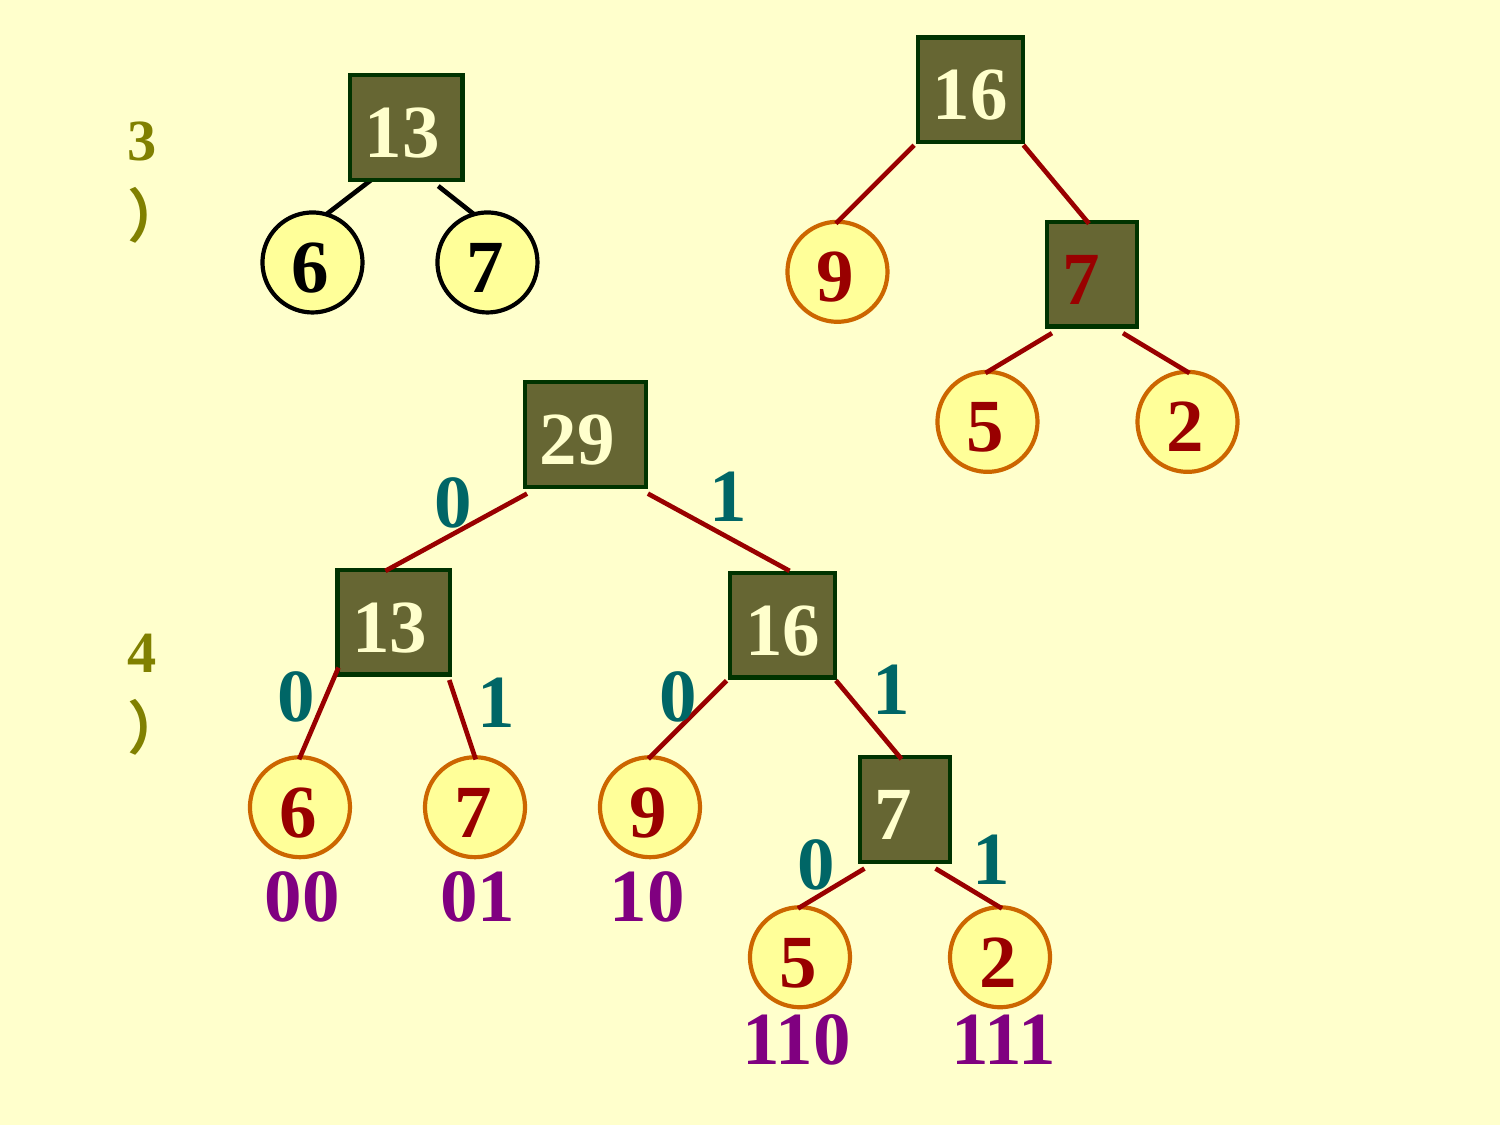

16

9
7

5
2
13

6
7
3）
29
1
0

13

6
7
16

9
7

5
2
4）
1
0
0
1
1
0
00
01
10
110
111